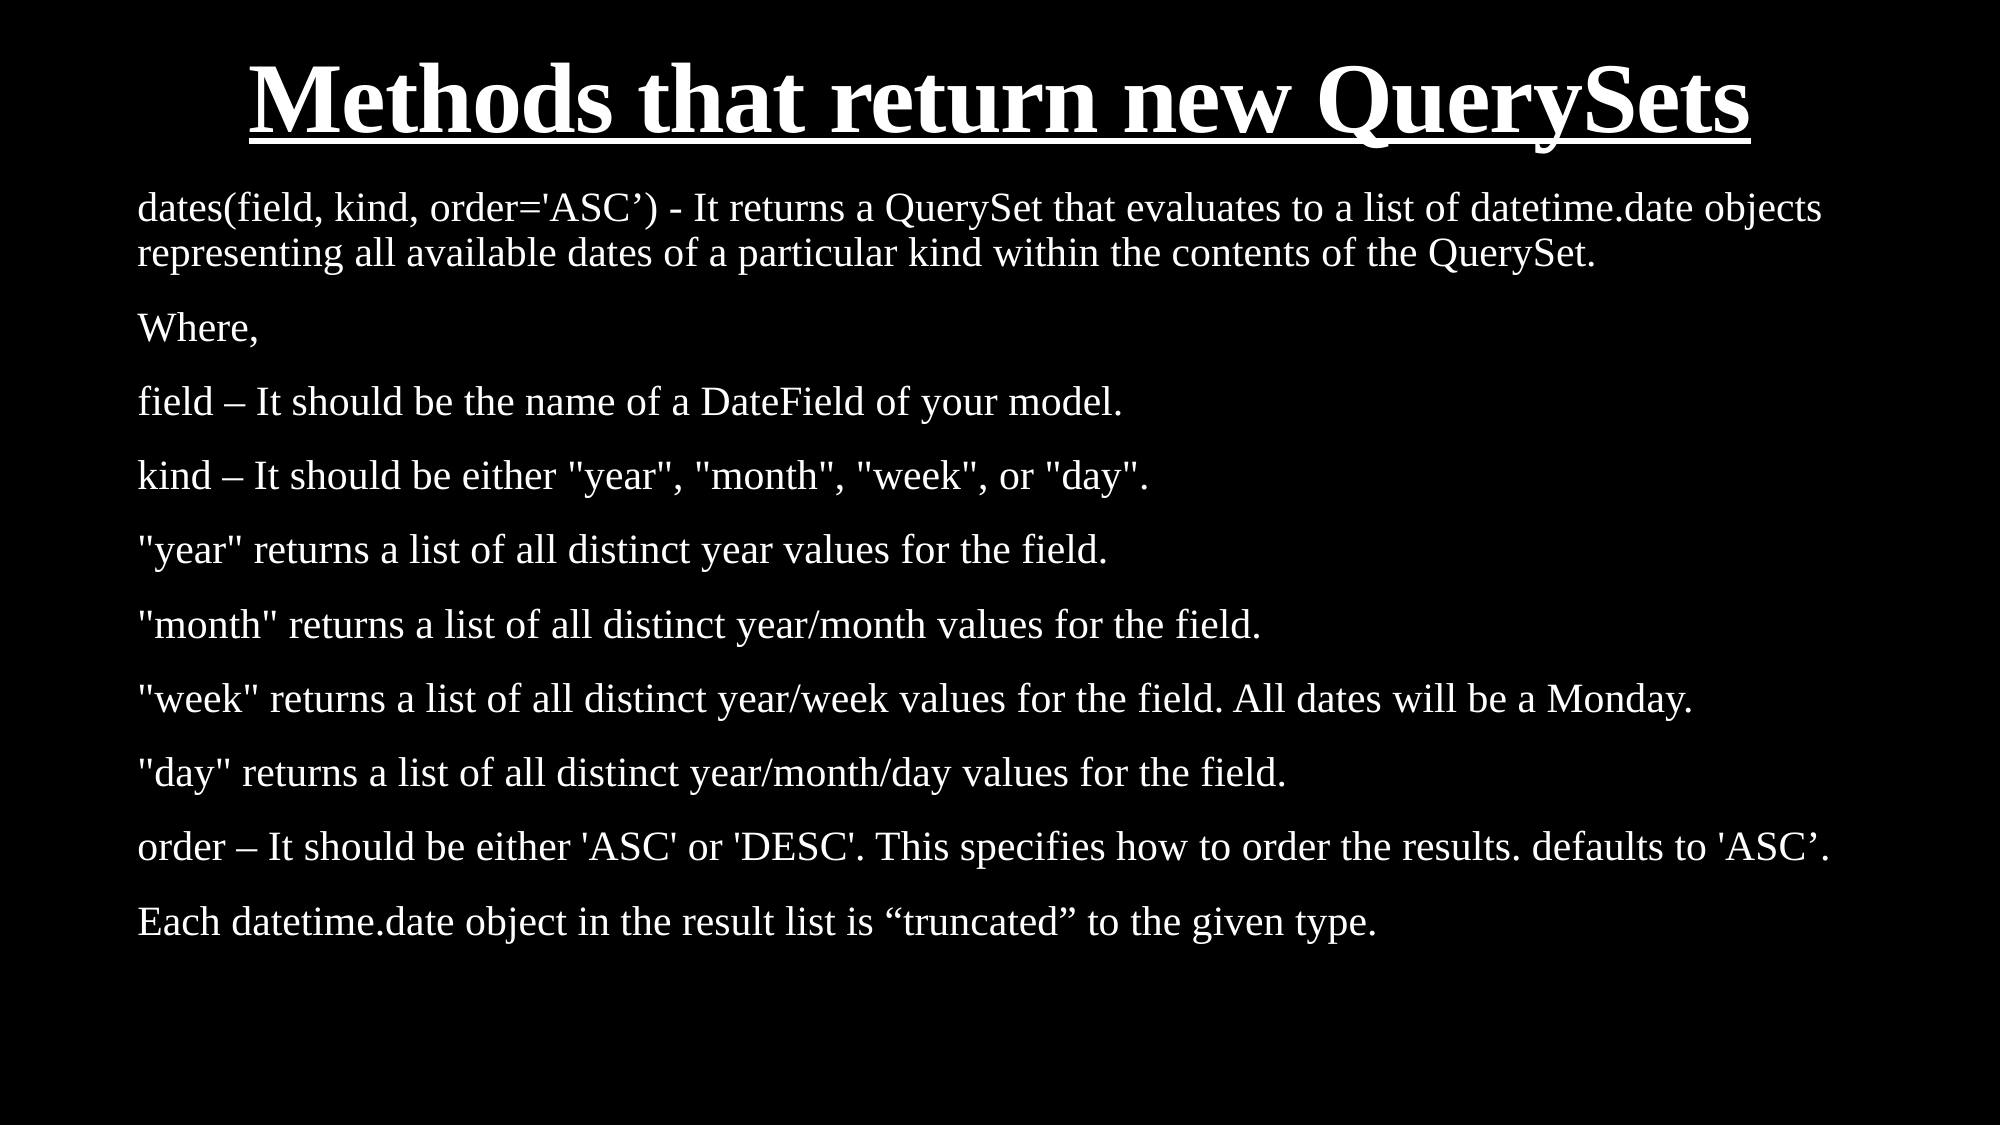

# Methods that return new QuerySets
dates(field, kind, order='ASC’) - It returns a QuerySet that evaluates to a list of datetime.date objects representing all available dates of a particular kind within the contents of the QuerySet.
Where,
field – It should be the name of a DateField of your model.
kind – It should be either "year", "month", "week", or "day".
"year" returns a list of all distinct year values for the field.
"month" returns a list of all distinct year/month values for the field.
"week" returns a list of all distinct year/week values for the field. All dates will be a Monday.
"day" returns a list of all distinct year/month/day values for the field.
order – It should be either 'ASC' or 'DESC'. This specifies how to order the results. defaults to 'ASC’.
Each datetime.date object in the result list is “truncated” to the given type.